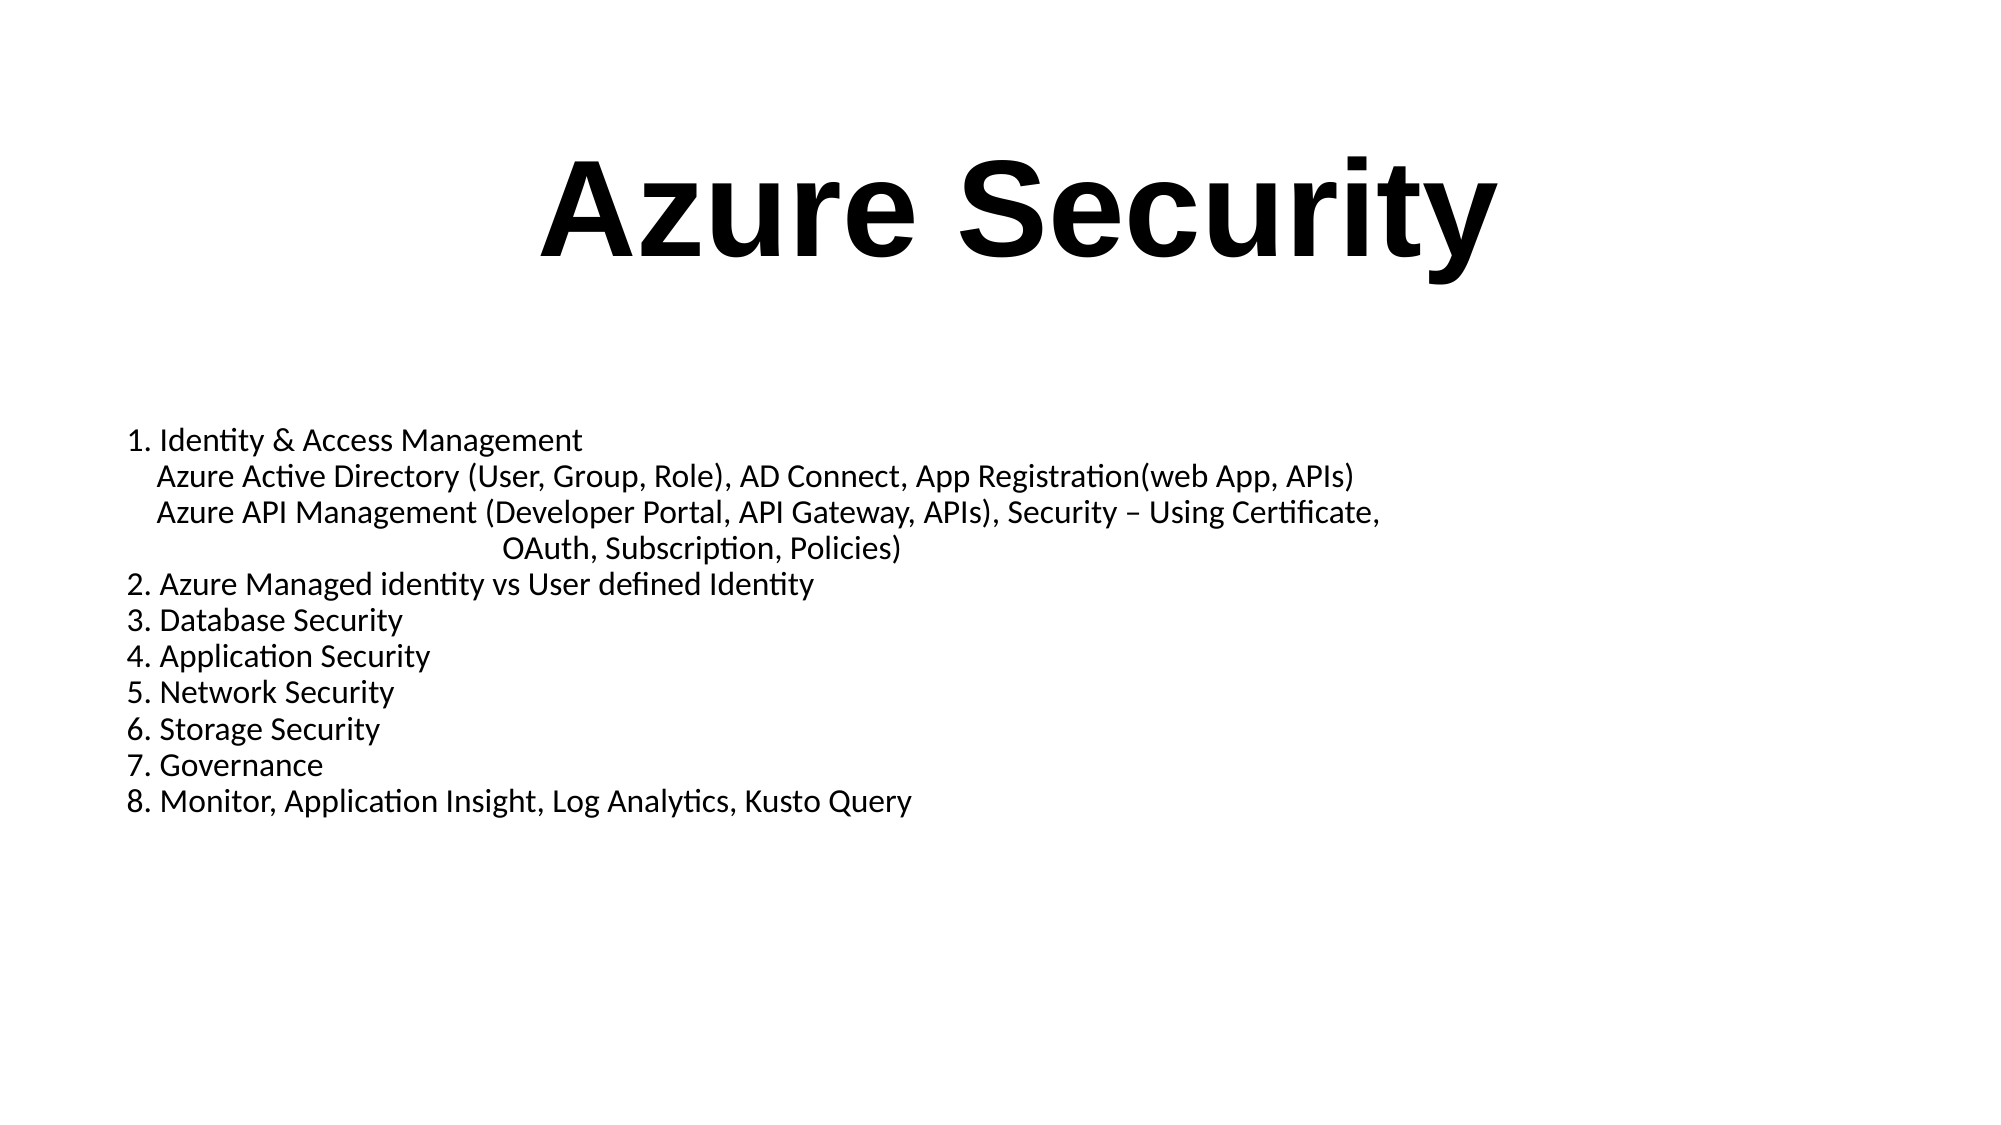

Azure Security
# 1. Identity & Access Management Azure Active Directory (User, Group, Role), AD Connect, App Registration(web App, APIs) Azure API Management (Developer Portal, API Gateway, APIs), Security – Using Certificate, OAuth, Subscription, Policies) 2. Azure Managed identity vs User defined Identity 3. Database Security 4. Application Security 5. Network Security 6. Storage Security 7. Governance 8. Monitor, Application Insight, Log Analytics, Kusto Query